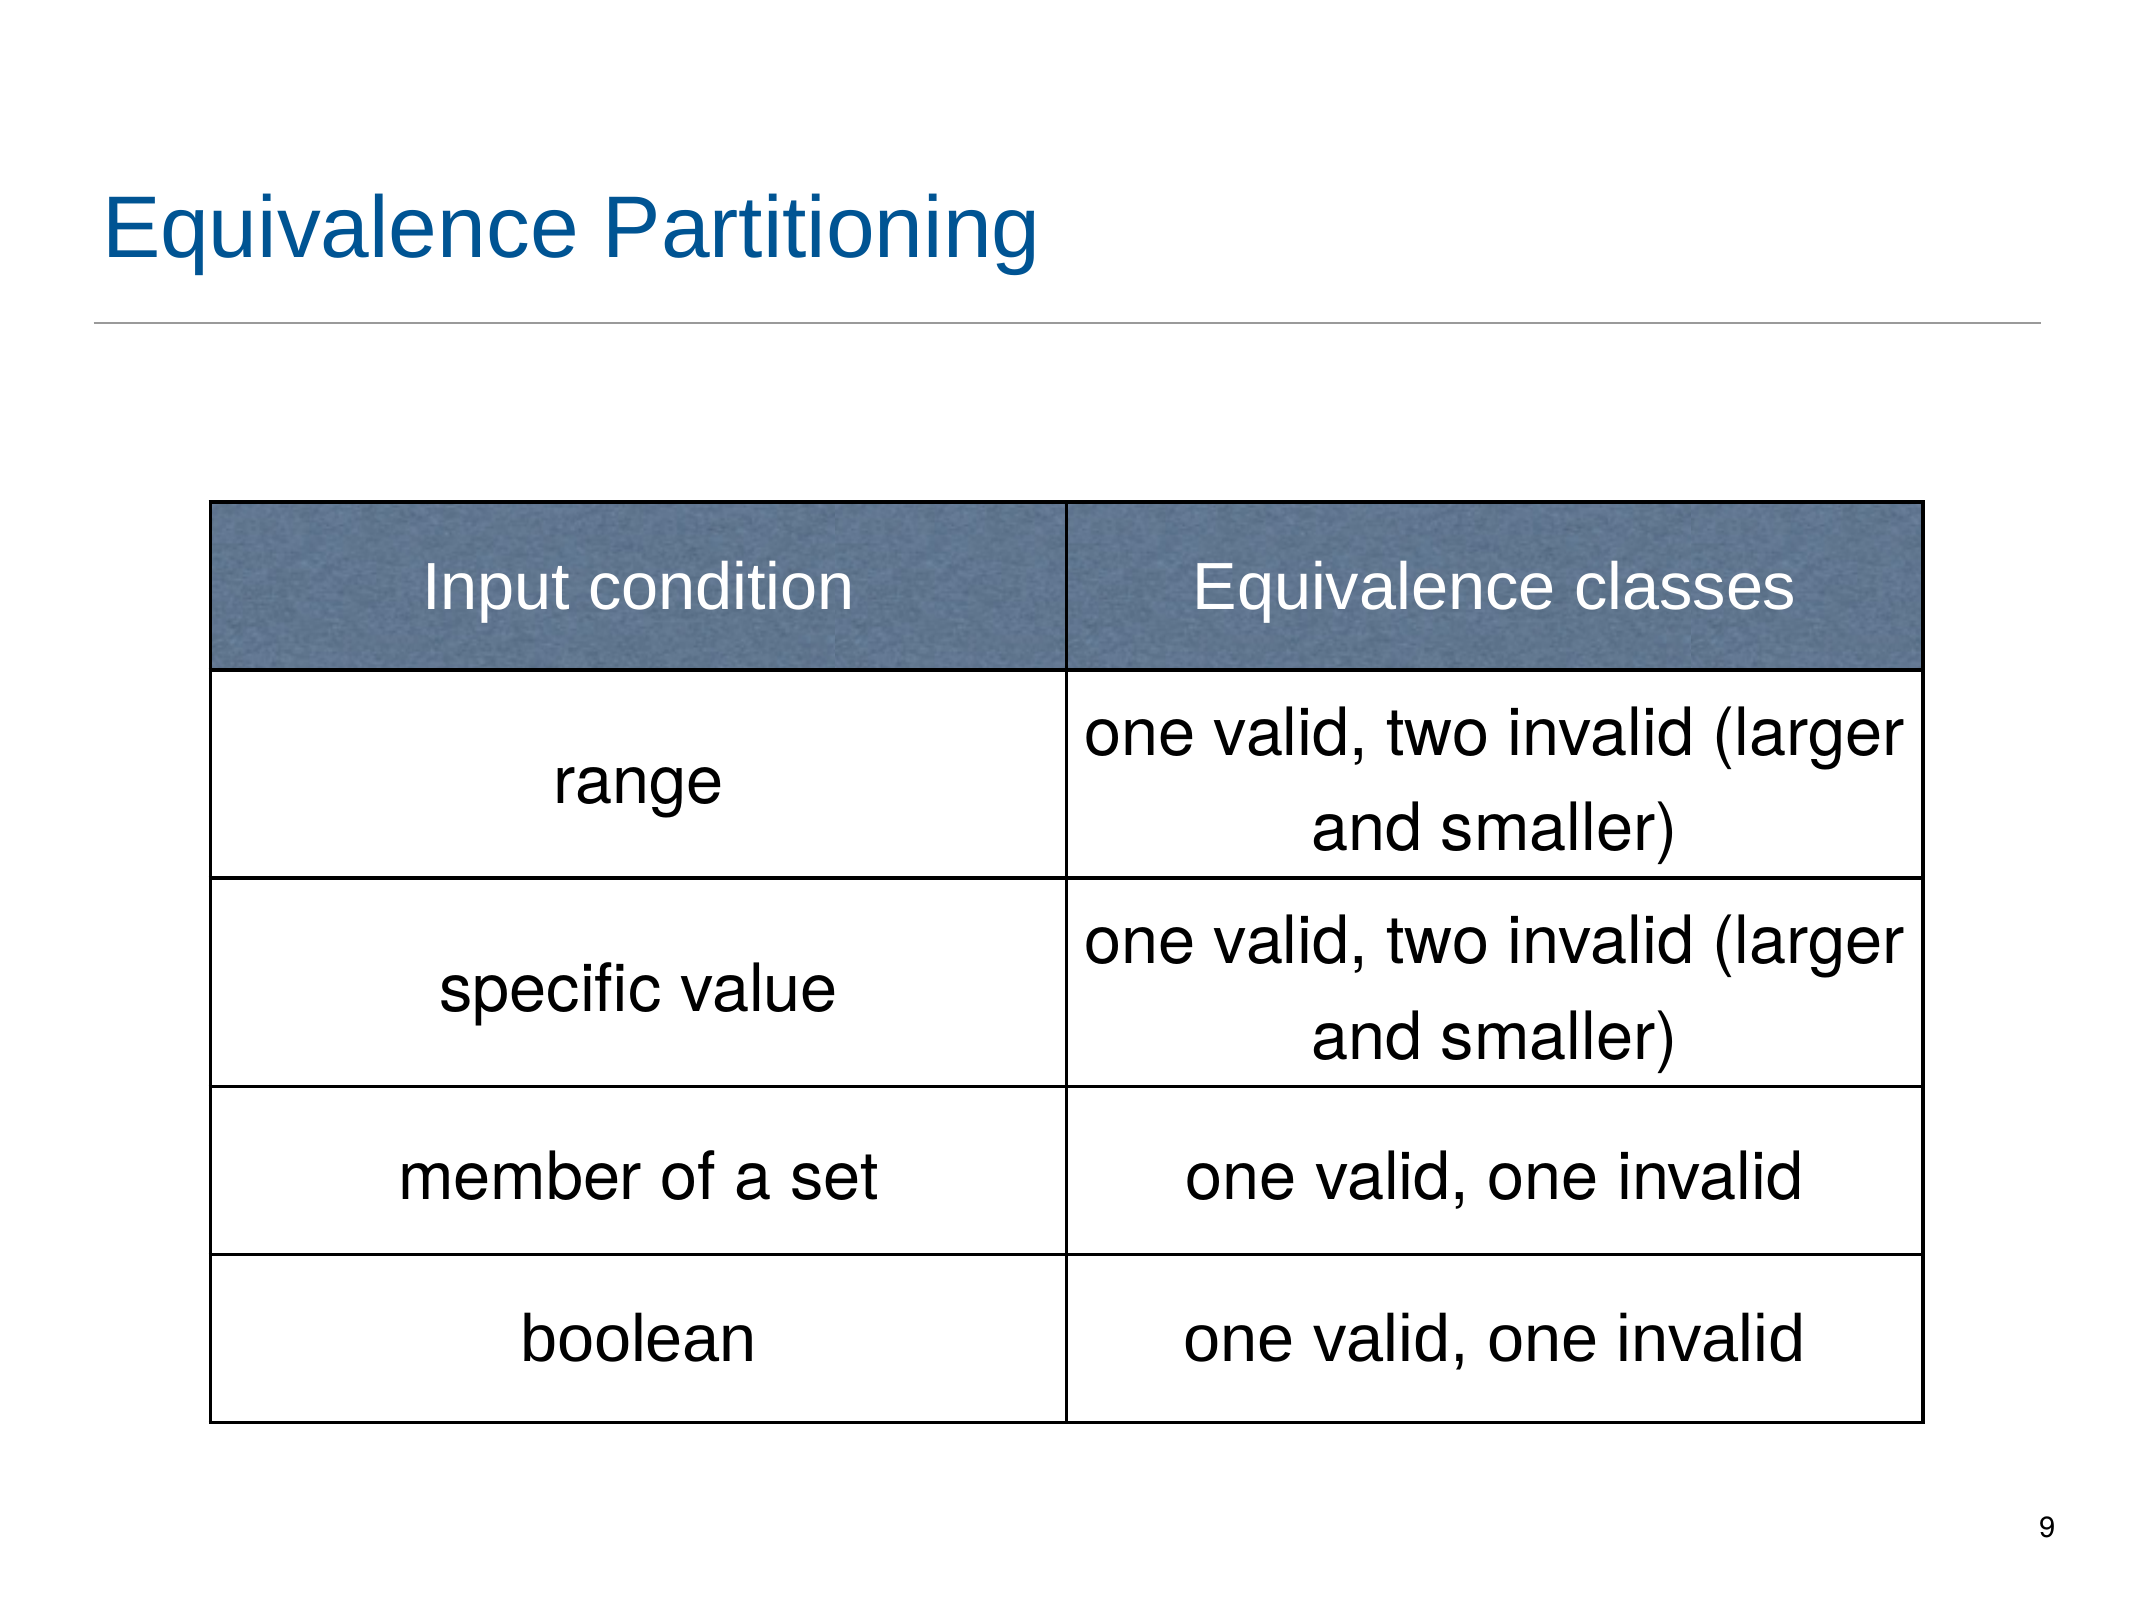

# Equivalence Partitioning
| Input condition | Equivalence classes |
| --- | --- |
| range | one valid, two invalid (larger and smaller) |
| specific value | one valid, two invalid (larger and smaller) |
| member of a set | one valid, one invalid |
| boolean | one valid, one invalid |
9